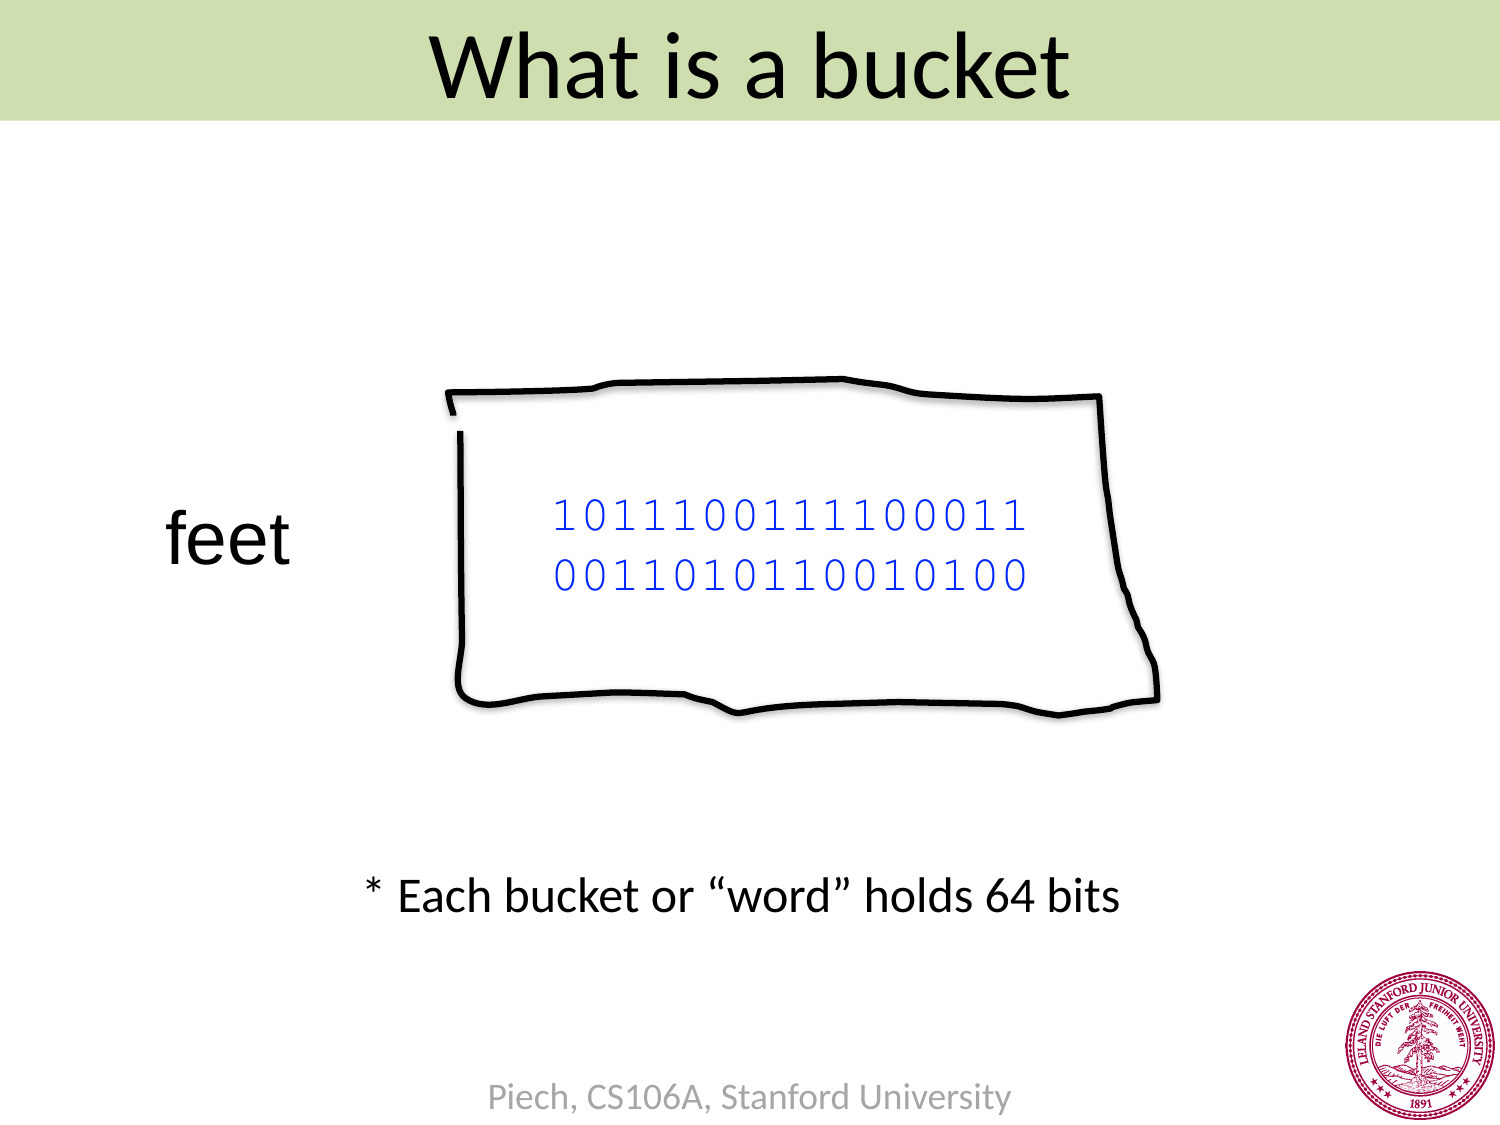

What is a bucket

1011100111100011
0011010110010100
feet
* Each bucket or “word” holds 64 bits